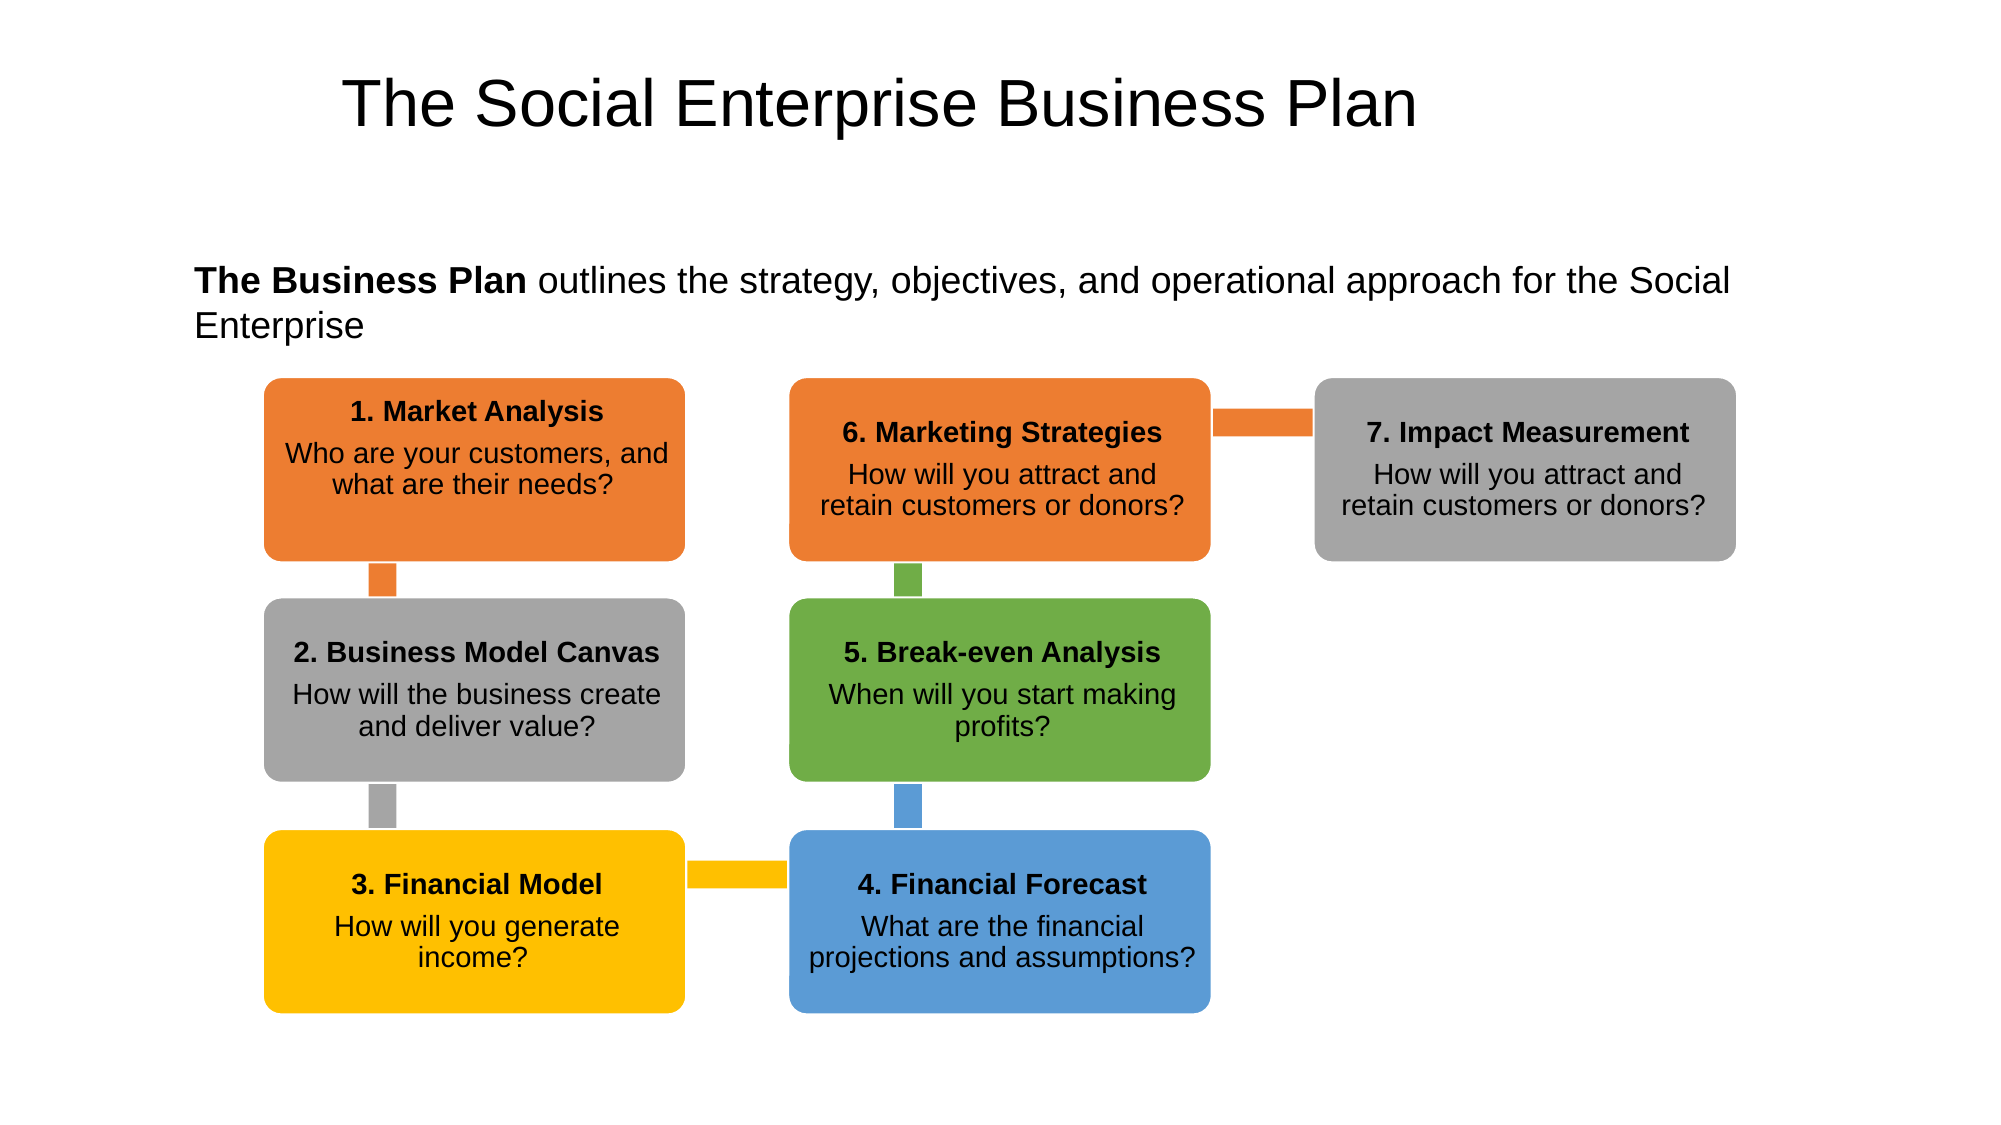

The Social Enterprise Business Plan
The Business Plan outlines the strategy, objectives, and operational approach for the Social Enterprise
1. Market Analysis
Who are your customers, and what are their needs?

2. Business Model Canvas
How will the business create and deliver value?
3. Financial Model
How will you generate income?
4. Financial Forecast
What are the financial projections and assumptions?
5. Break-even Analysis
When will you start making profits?
6. Marketing Strategies
How will you attract and retain customers or donors?
7. Impact Measurement
How will you attract and retain customers or donors?